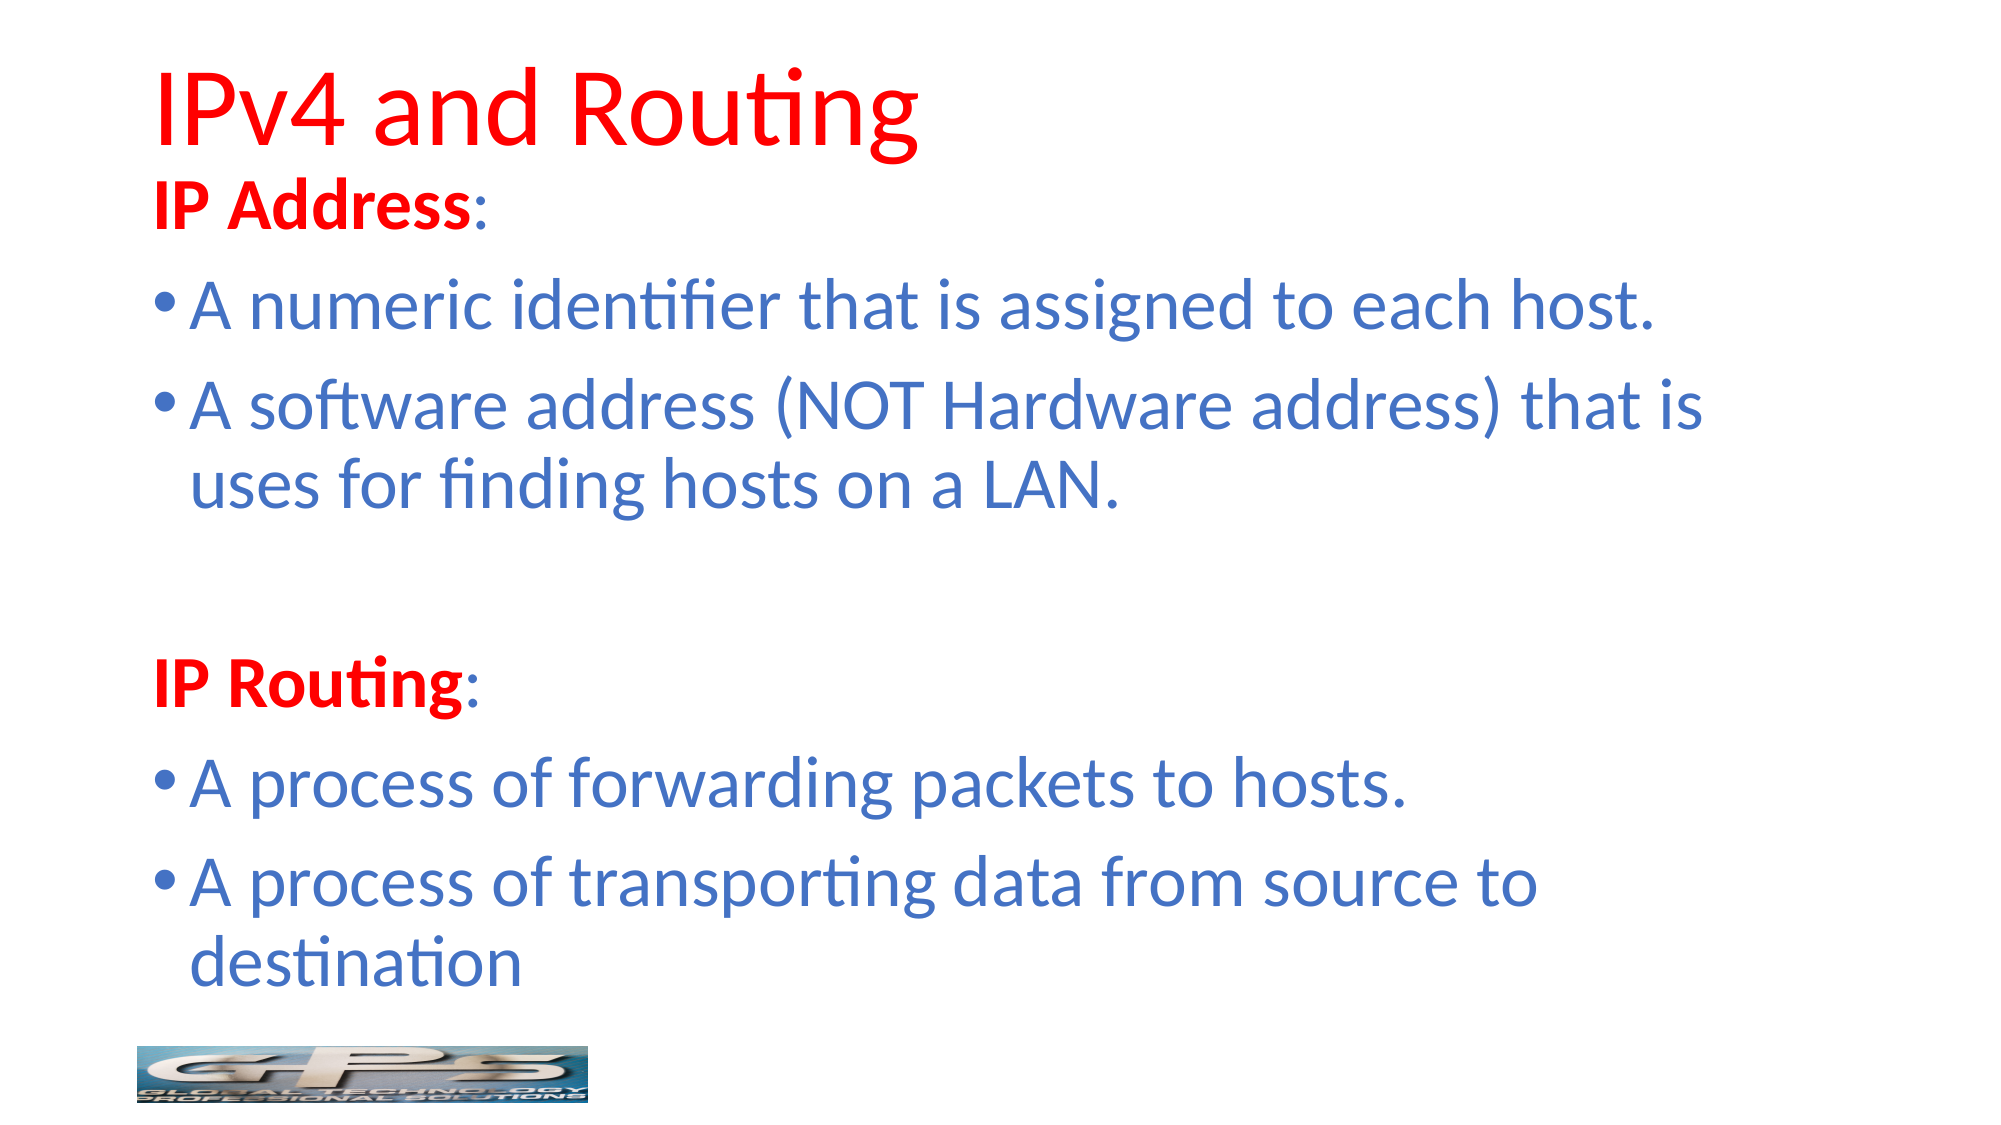

# IPv4 and Routing
IP Address:
A numeric identifier that is assigned to each host.
A software address (NOT Hardware address) that is uses for finding hosts on a LAN.

IP Routing:
A process of forwarding packets to hosts.
A process of transporting data from source to destination